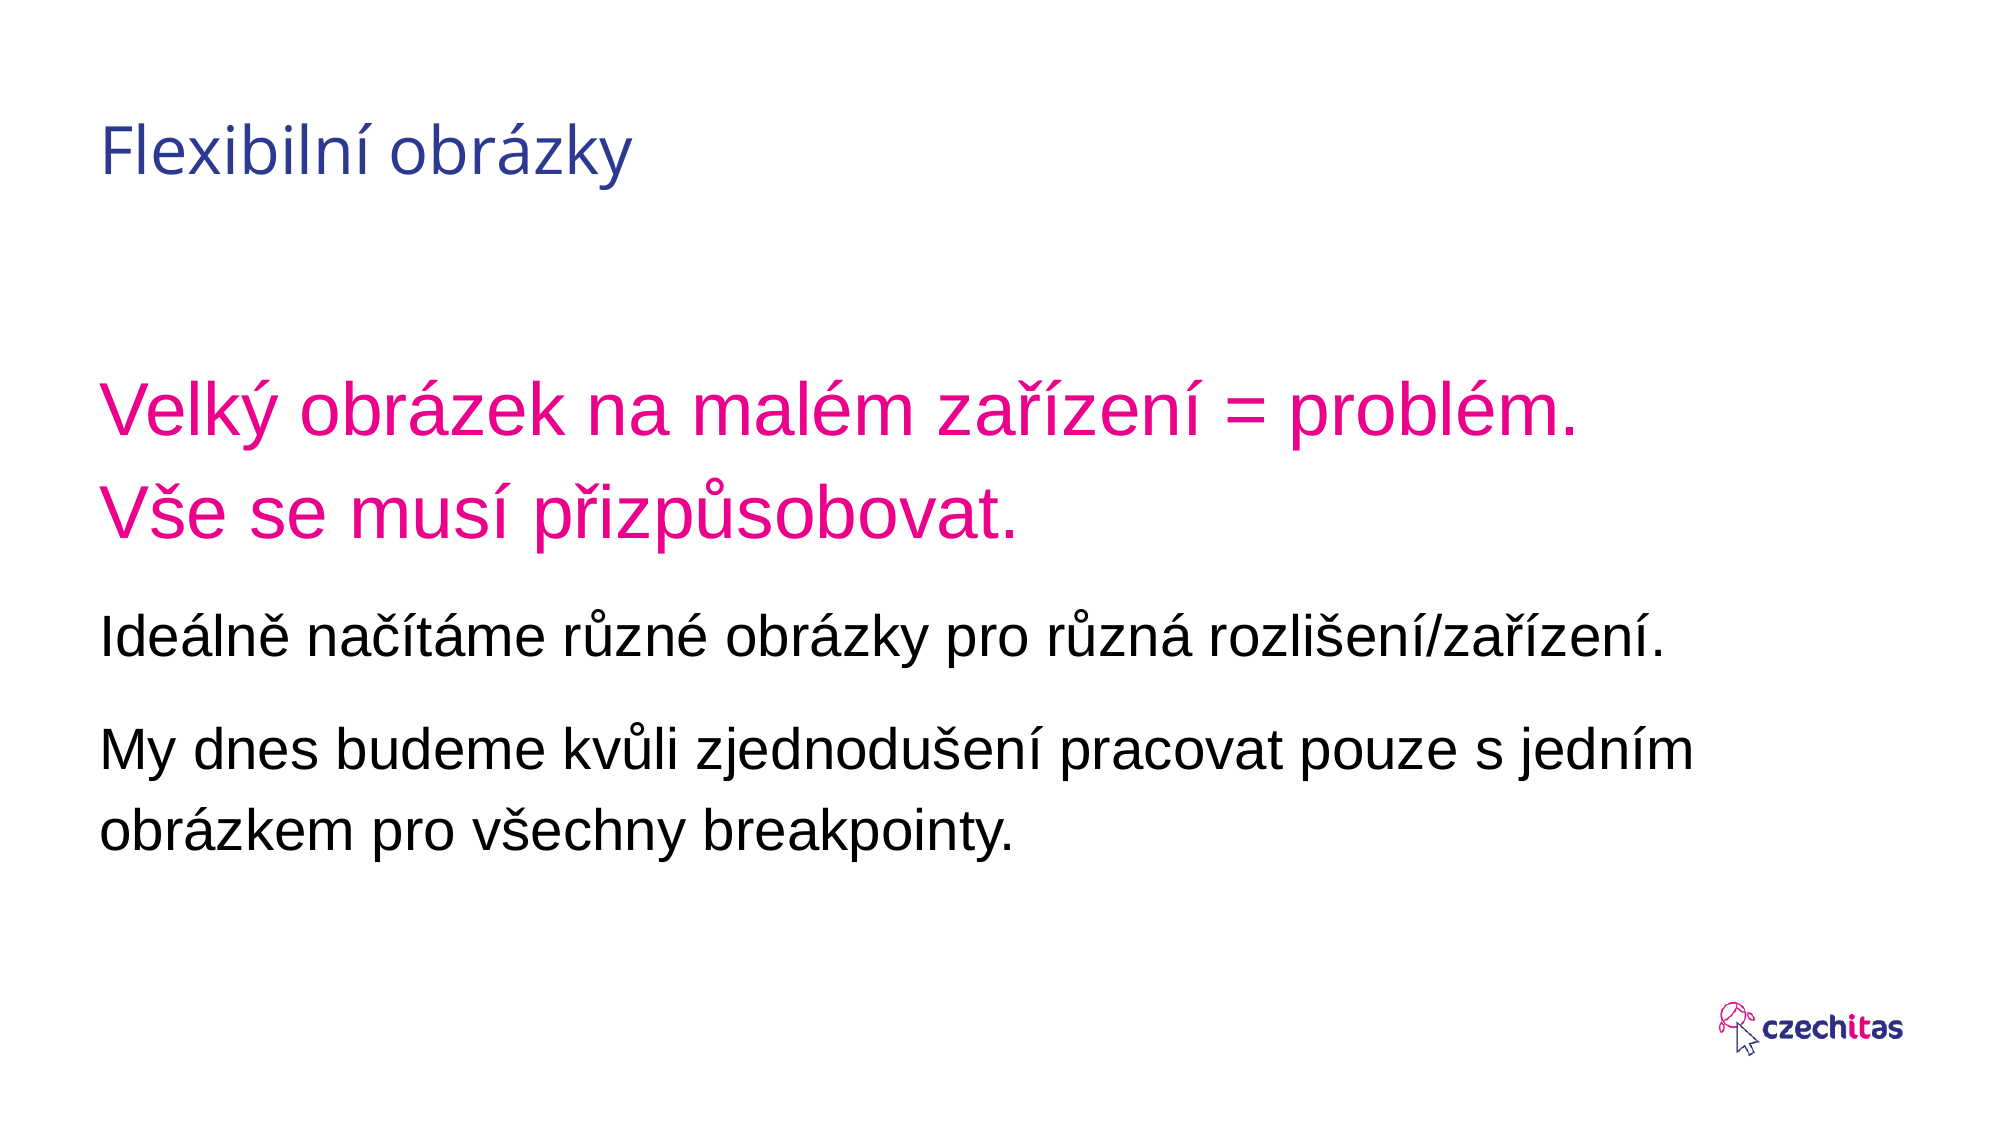

# Flexibilní obrázky

Velký obrázek na malém zařízení = problém.
Vše se musí přizpůsobovat.
Ideálně načítáme různé obrázky pro různá rozlišení/zařízení.
My dnes budeme kvůli zjednodušení pracovat pouze s jedním obrázkem pro všechny breakpointy.